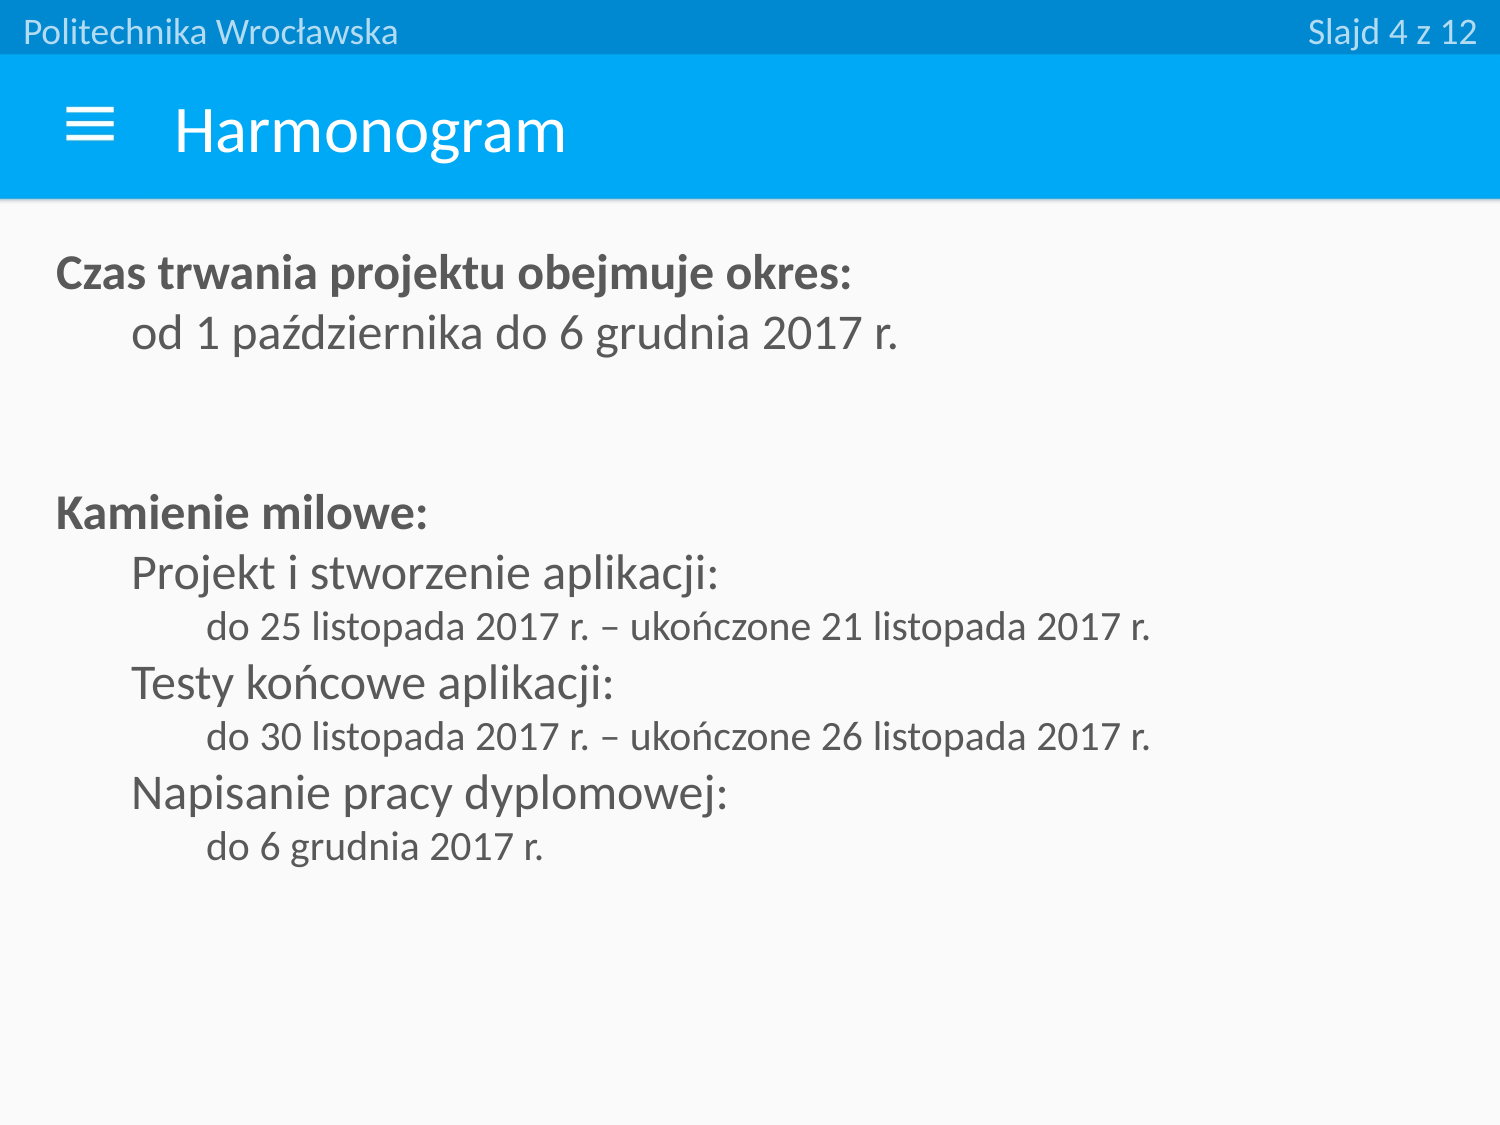

Politechnika Wrocławska						           Slajd 4 z 12
Harmonogram
Czas trwania projektu obejmuje okres:
od 1 października do 6 grudnia 2017 r.

Kamienie milowe:
Projekt i stworzenie aplikacji:
do 25 listopada 2017 r. – ukończone 21 listopada 2017 r.
Testy końcowe aplikacji:
do 30 listopada 2017 r. – ukończone 26 listopada 2017 r.
Napisanie pracy dyplomowej:
do 6 grudnia 2017 r.